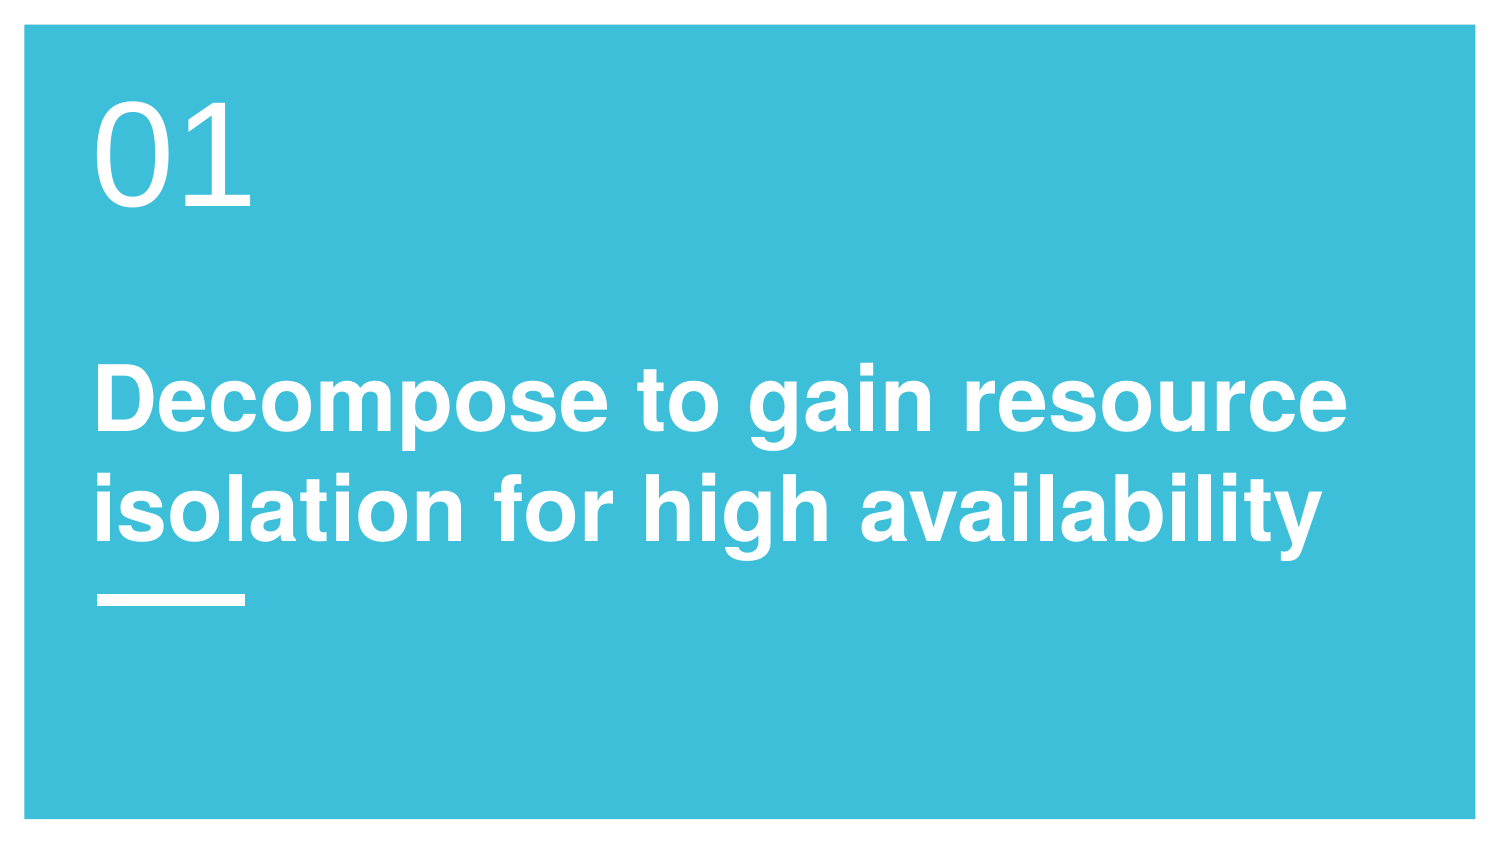

01
Decompose to gain resource isolation for high availability